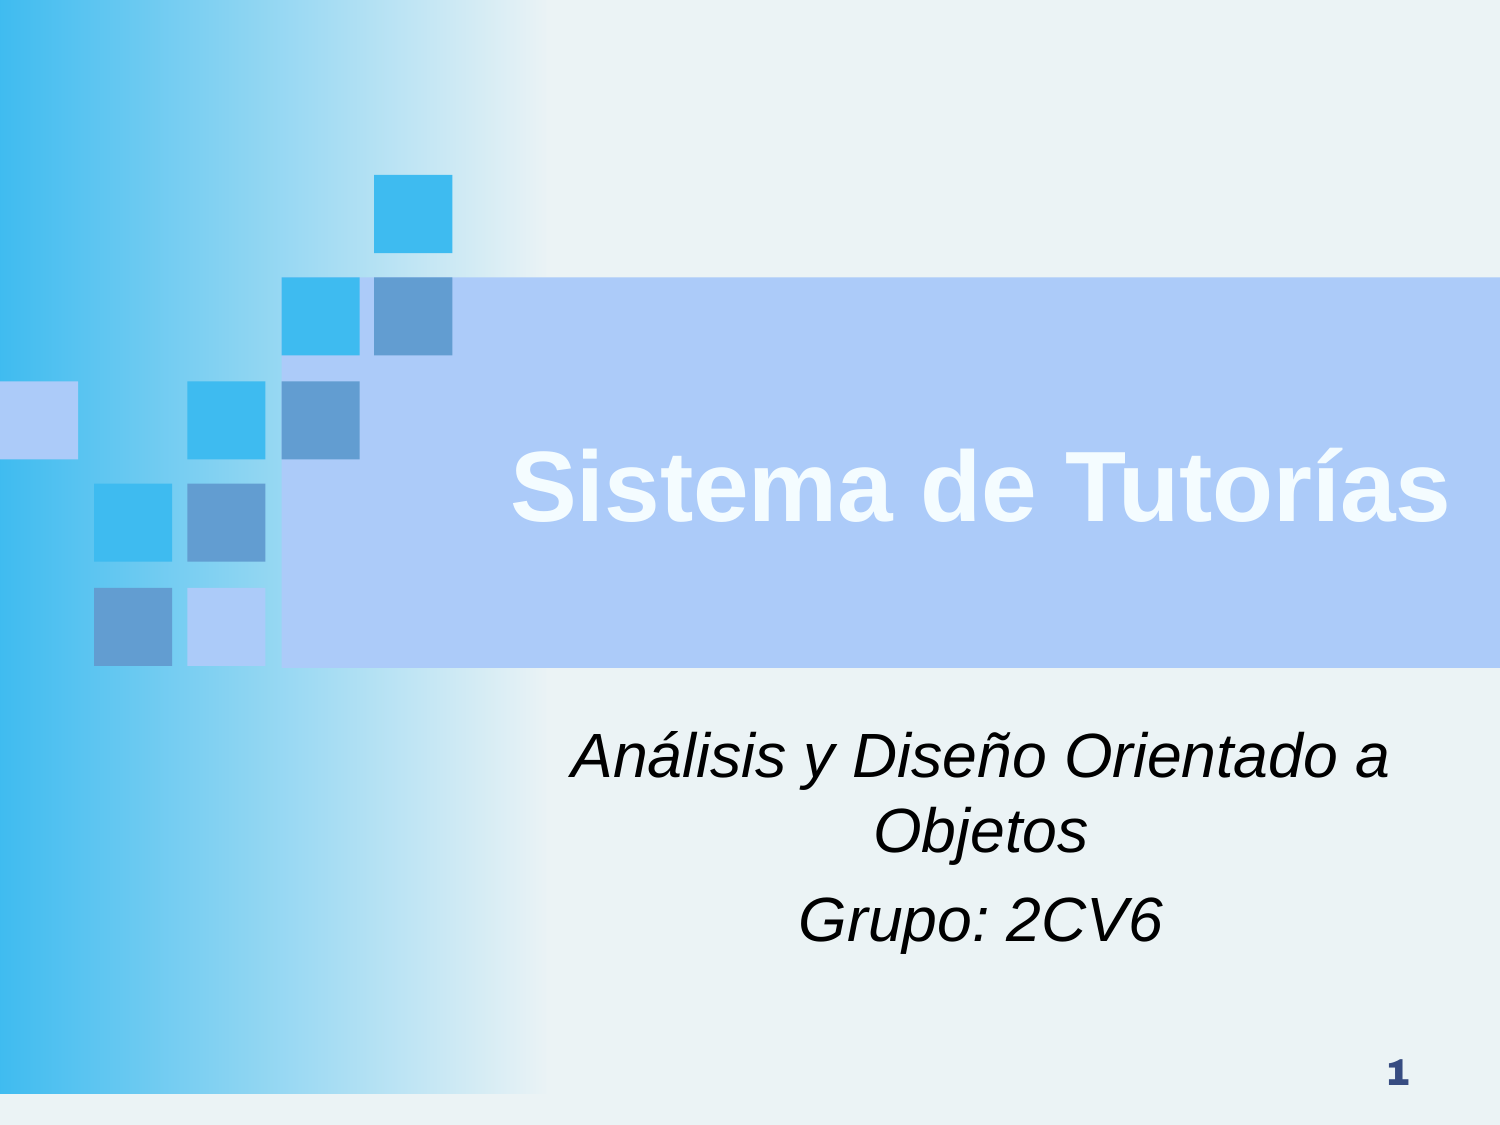

# Sistema de Tutorías
Análisis y Diseño Orientado a Objetos
Grupo: 2CV6
1